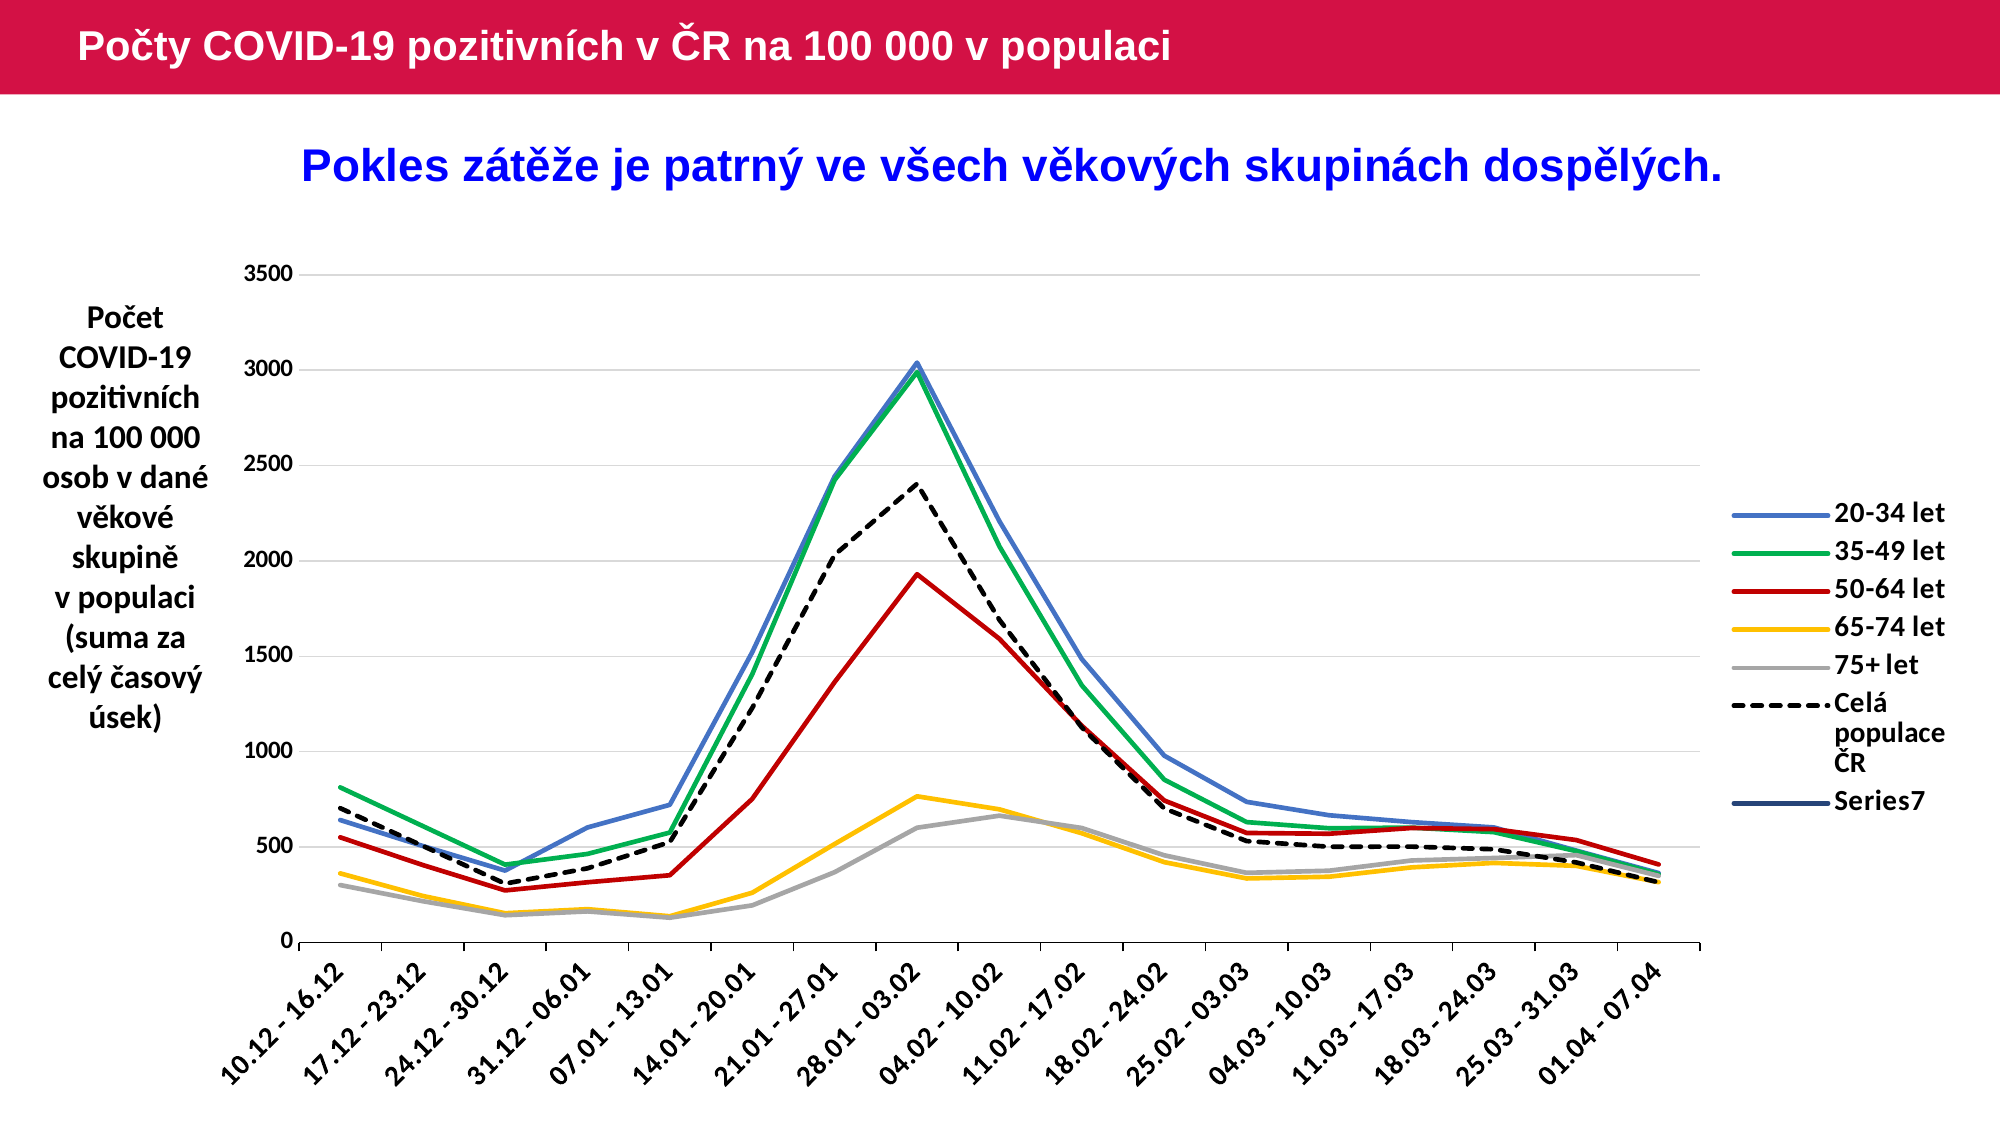

# Počty COVID-19 pozitivních v ČR na 100 000 v populaci
Pokles zátěže je patrný ve všech věkových skupinách dospělých.

### Chart

| Category | 20-34 let | 35-49 let | 50-64 let | 65-74 let | 75+ let | Celá populace ČR |  |
|---|---|---|---|---|---|---|---|
| 10.12 - 16.12 | 641.666749185538 | 812.939340515266 | 551.08013418041 | 362.400906002265 | 301.135502881256 | 704.088676114256 | None |
| 17.12 - 23.12 | 505.840685764834 | 610.505148431312 | 406.186234475383 | 244.125866287361 | 216.368865549473 | 506.420569219485 | None |
| 24.12 - 30.12 | 376.8911950163 | 408.110494275501 | 272.972454551999 | 153.371031891743 | 142.935284777739 | 308.453446563126 | None |
| 31.12 - 06.01 | 602.717841570367 | 464.214814308143 | 315.61496082377 | 174.629617461415 | 162.825955474964 | 388.63639188146 | None |
| 07.01 - 13.01 | 721.655042508221 | 576.028075092014 | 352.467752548607 | 137.601026596423 | 129.867576703398 | 526.108888271545 | None |
| 14.01 - 20.01 | 1521.75802606056 | 1406.36410398949 | 752.461509725965 | 260.823518952995 | 194.512256469382 | 1229.20707467554 | None |
| 21.01 - 27.01 | 2443.21876413135 | 2423.87268470835 | 1365.01330879165 | 516.081153684112 | 368.555625070108 | 2031.81209999049 | None |
| 28.01 - 03.02 | 3039.44512109919 | 2989.73951226802 | 1930.64324735523 | 766.082119983456 | 601.577145156795 | 2404.56327953759 | None |
| 04.02 - 10.02 | 2207.81992841762 | 2075.93891706405 | 1591.71839231206 | 697.900038265454 | 664.718460277058 | 1690.88741056742 | None |
| 11.02 - 17.02 | 1485.55974751425 | 1347.84797034022 | 1135.69026738915 | 572.358427483099 | 599.958137076788 | 1126.68204542105 | None |
| 18.02 - 24.02 | 979.278961098403 | 853.584330644622 | 744.204873328597 | 421.07460217456 | 457.138495733335 | 702.537531851018 | None |
| 25.02 - 03.03 | 737.223603038014 | 630.906719352273 | 574.037610992603 | 335.576436210715 | 364.970678607236 | 531.47248349503 | None |
| 04.03 - 10.03 | 666.752486293615 | 598.683307917035 | 570.060328825579 | 344.698302018792 | 376.188091732997 | 501.757792187222 | None |
| 11.03 - 17.03 | 631.049320979708 | 602.044031809053 | 600.01580843798 | 393.399788960223 | 429.731001807506 | 502.486643106093 | None |
| 18.03 - 24.03 | 602.992904477253 | 578.242199067932 | 594.175748547159 | 417.132100850729 | 442.914353316133 | 488.526344736953 | None |
| 25.03 - 31.03 | 481.690162540172 | 478.527544295329 | 536.782056516676 | 401.516703450461 | 458.063643207625 | 419.593867448368 | None |
| 01.04 - 07.04 | 363.74318806711 | 357.383332470088 | 409.055919076908 | 316.173145381668 | 349.243171544313 | 315.321464837101 | None |
Počet COVID-19 pozitivních na 100 000 osob v dané věkové skupině v populaci (suma za celý časový úsek)